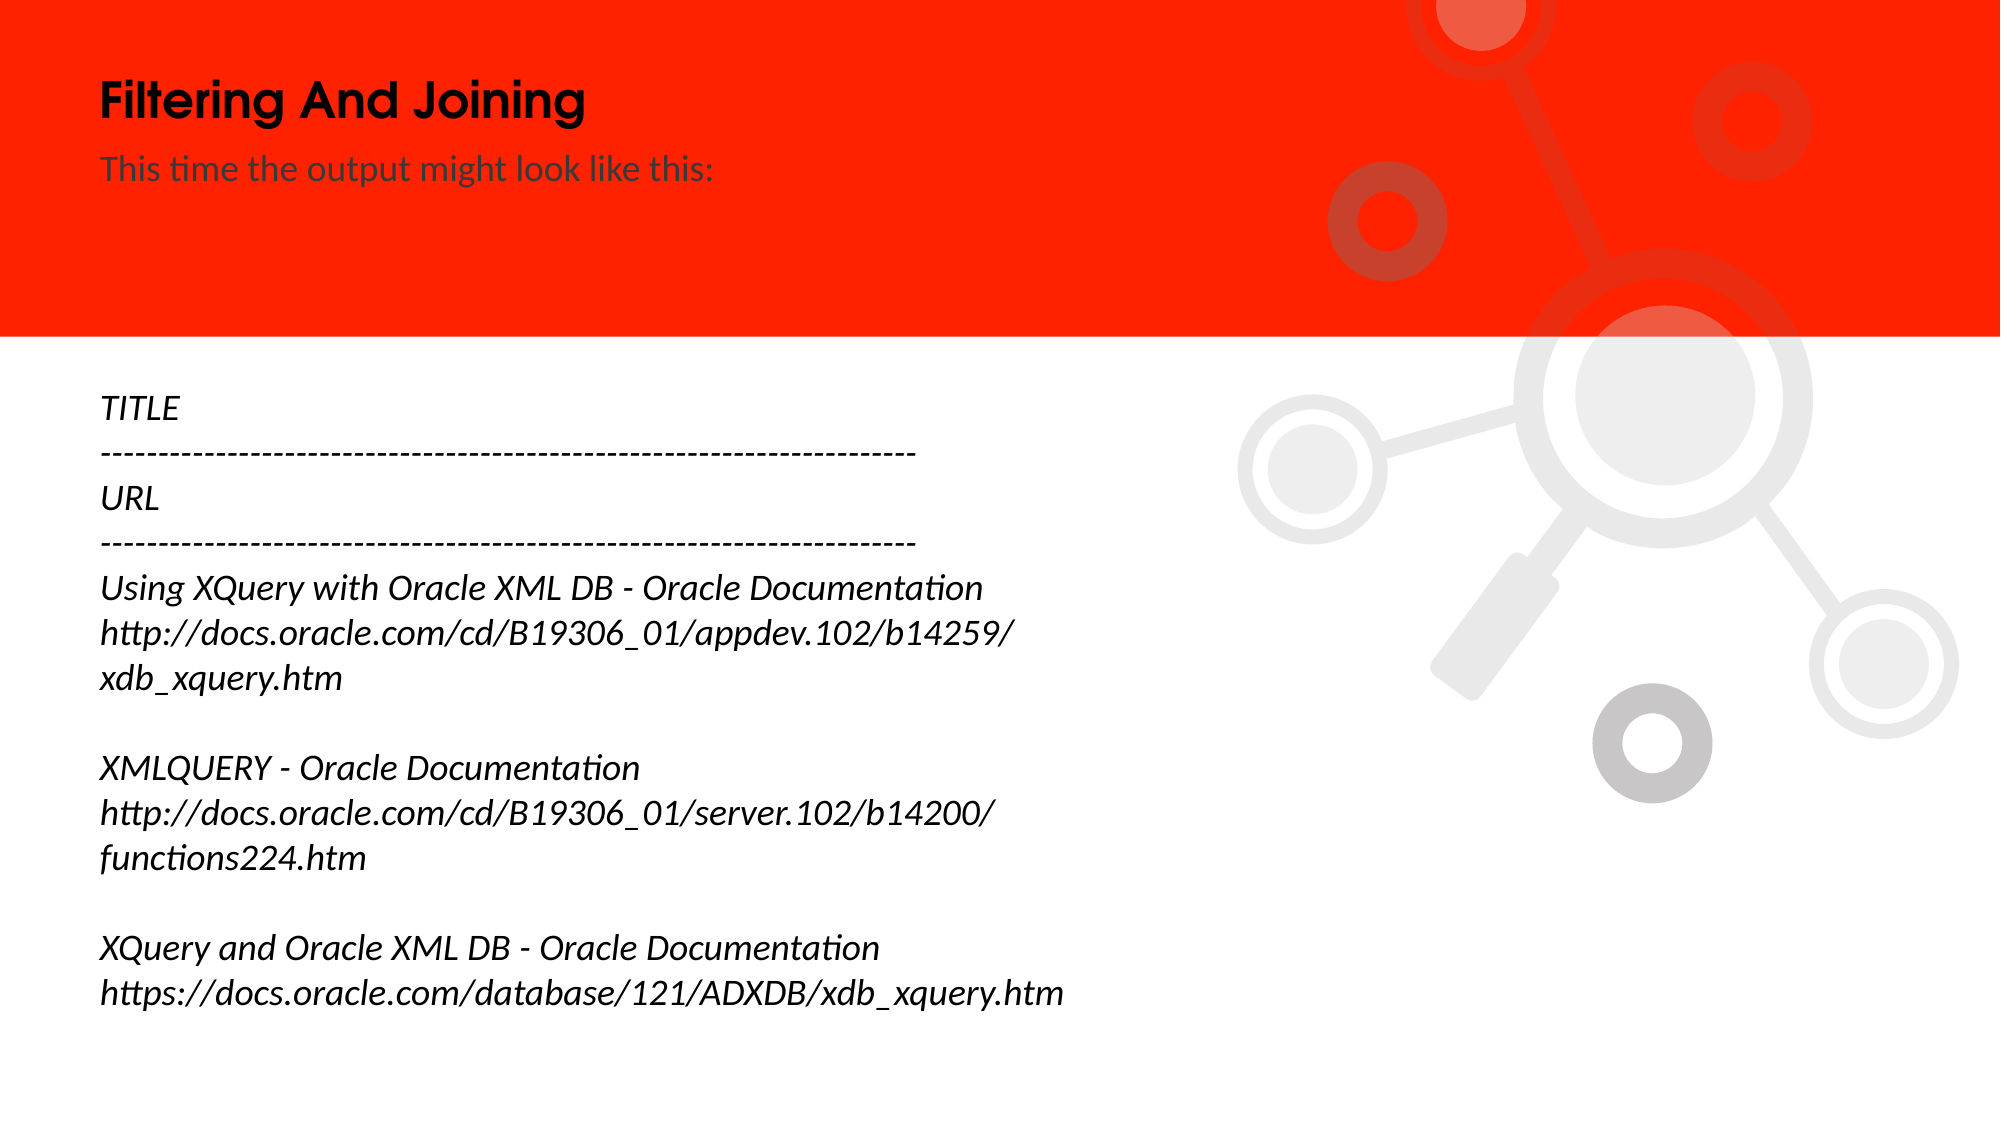

Filtering And Joining
This time the output might look like this:
TITLE
-----------------------------------------------------------------------
URL
-----------------------------------------------------------------------
Using XQuery with Oracle XML DB - Oracle Documentation
http://docs.oracle.com/cd/B19306_01/appdev.102/b14259/xdb_xquery.htm
XMLQUERY - Oracle Documentation
http://docs.oracle.com/cd/B19306_01/server.102/b14200/functions224.htm
XQuery and Oracle XML DB - Oracle Documentation
https://docs.oracle.com/database/121/ADXDB/xdb_xquery.htm